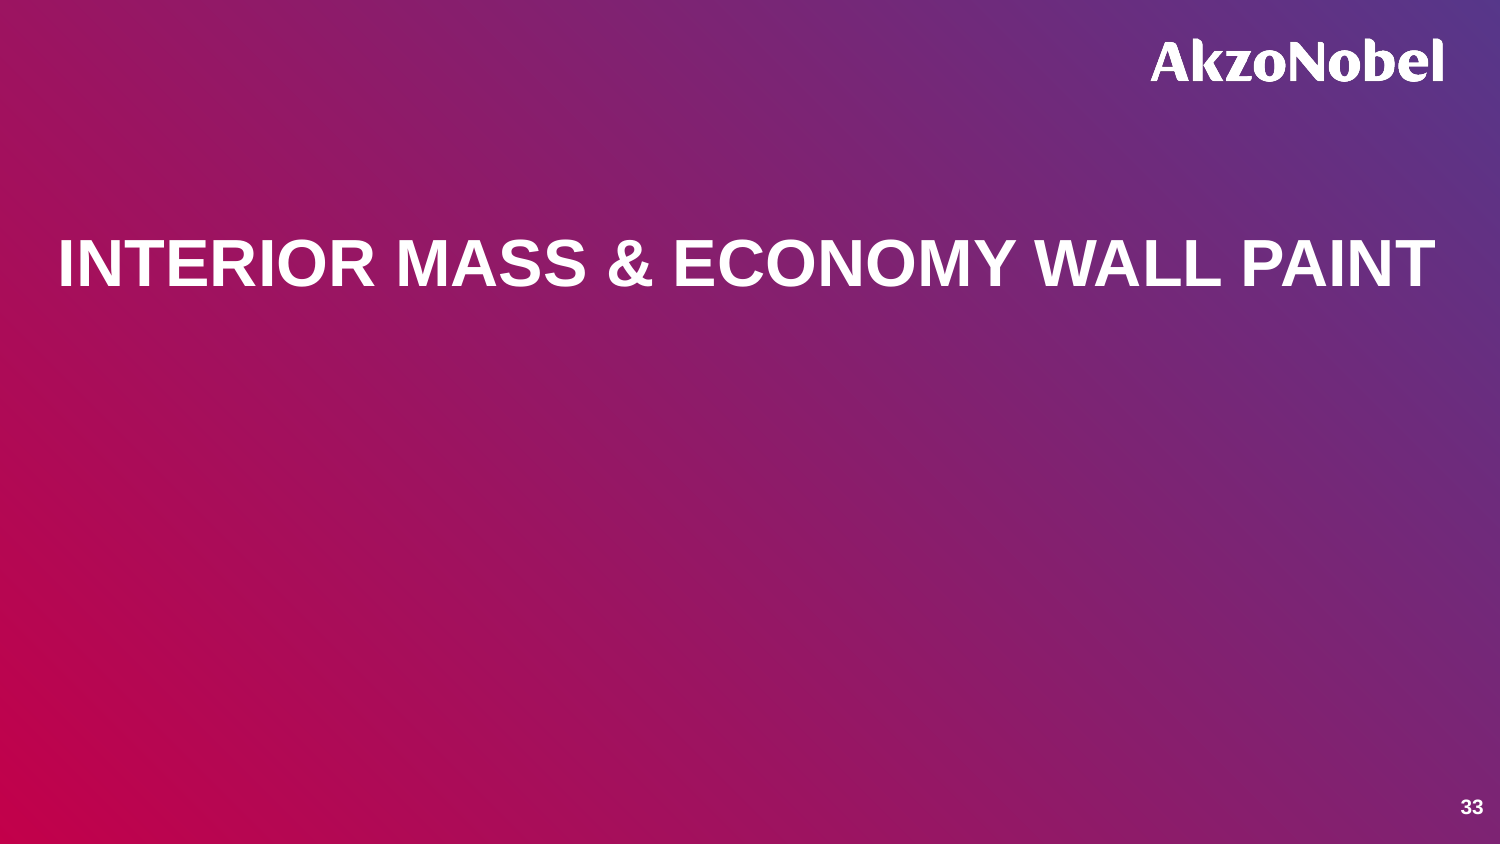

INTERIOR MASS & ECONOMY WALL PAINT
33